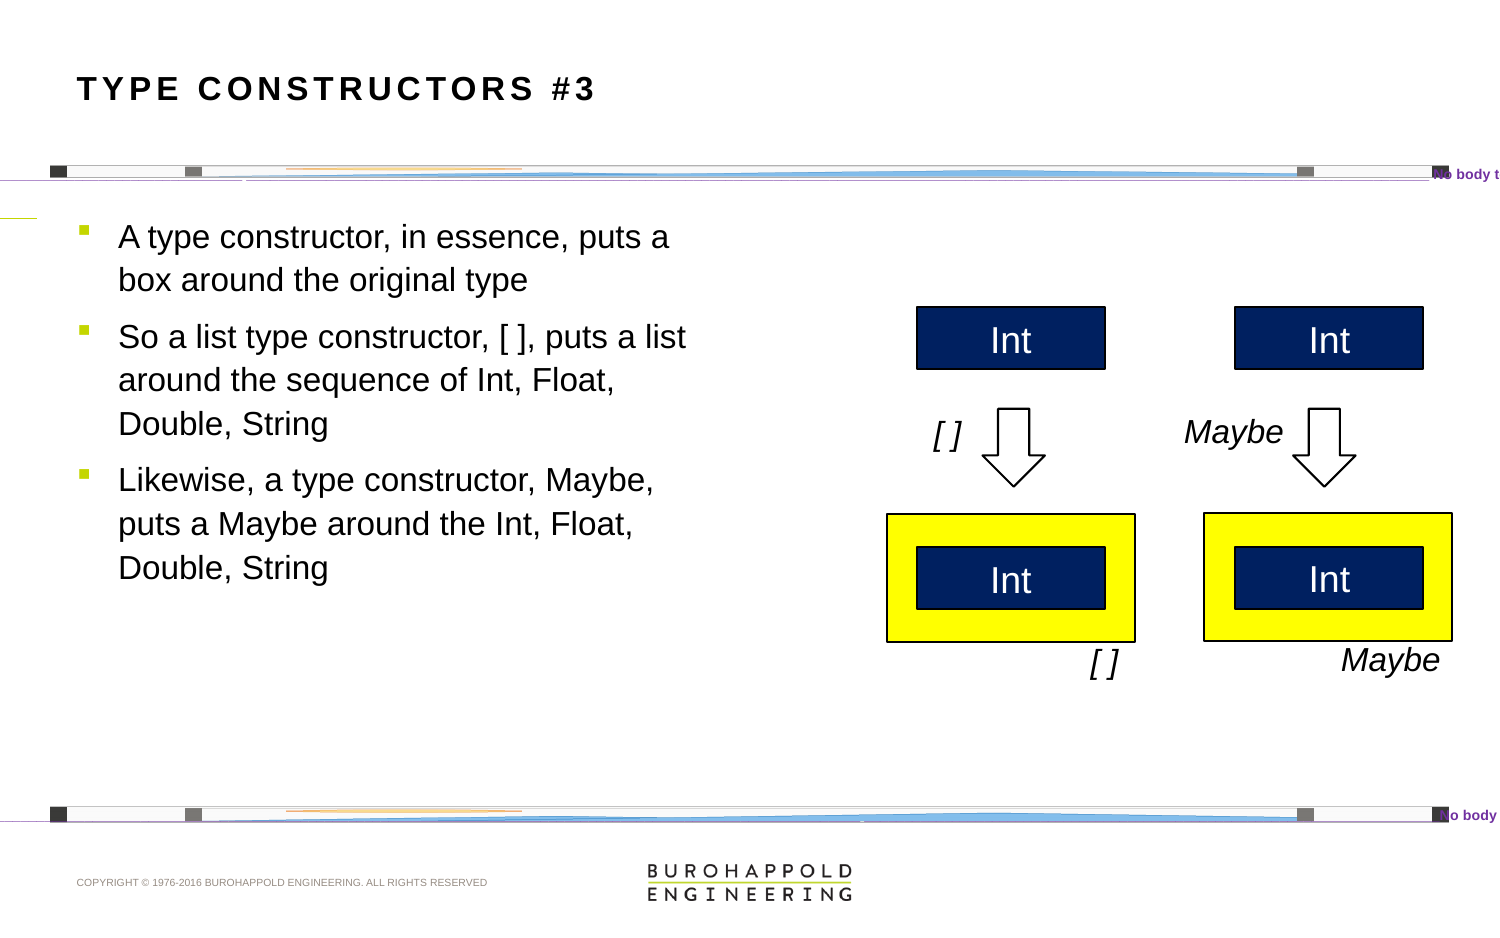

# Type Constructors #3

A type constructor, in essence, puts a box around the original type
So a list type constructor, [ ], puts a list around the sequence of Int, Float, Double, String
Likewise, a type constructor, Maybe, puts a Maybe around the Int, Float, Double, String
Int
Int

Maybe
[ ]

Int
Int
Maybe
[ ]